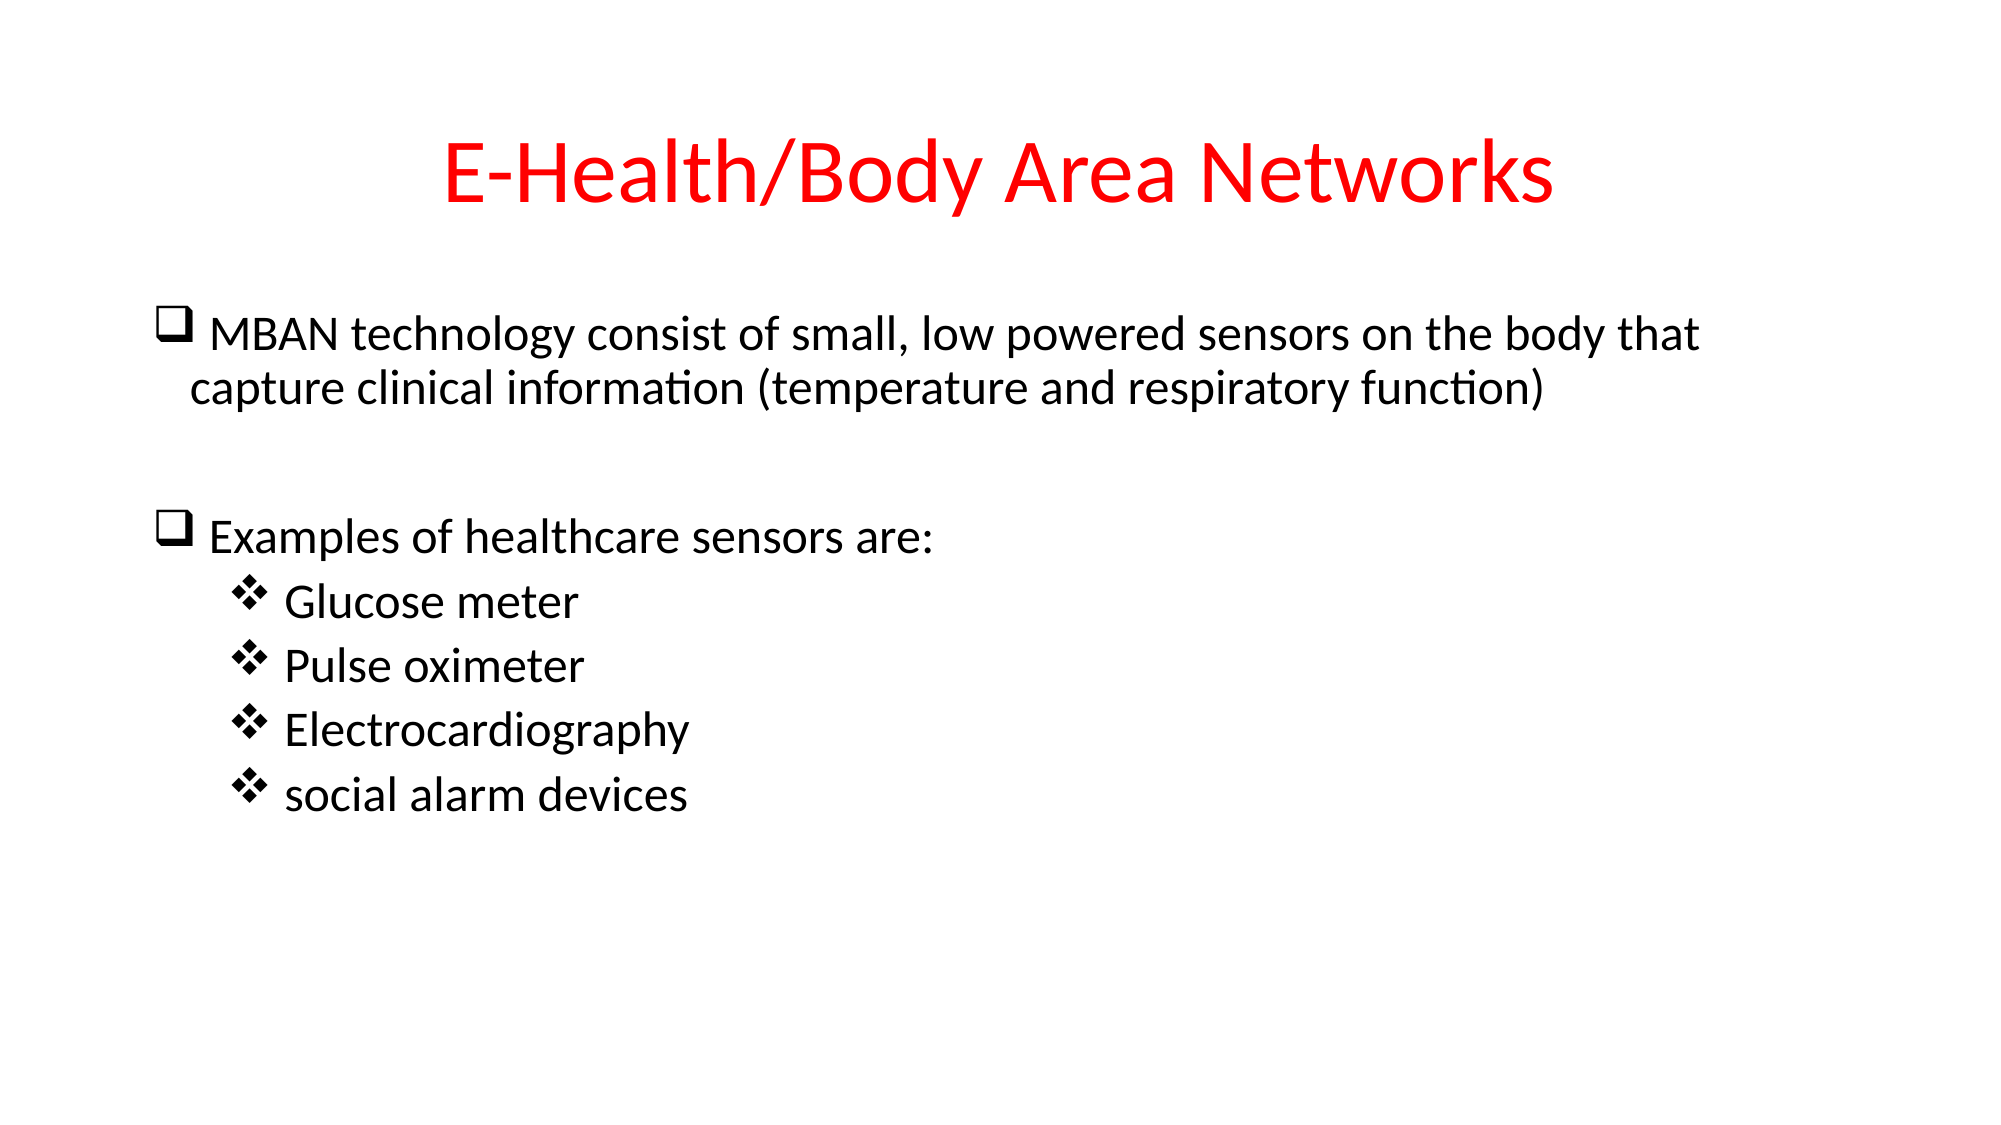

# E-Health/Body Area Networks
 MBAN technology consist of small, low powered sensors on the body that capture clinical information (temperature and respiratory function)

 Examples of healthcare sensors are:
 Glucose meter
 Pulse oximeter
 Electrocardiography
 social alarm devices